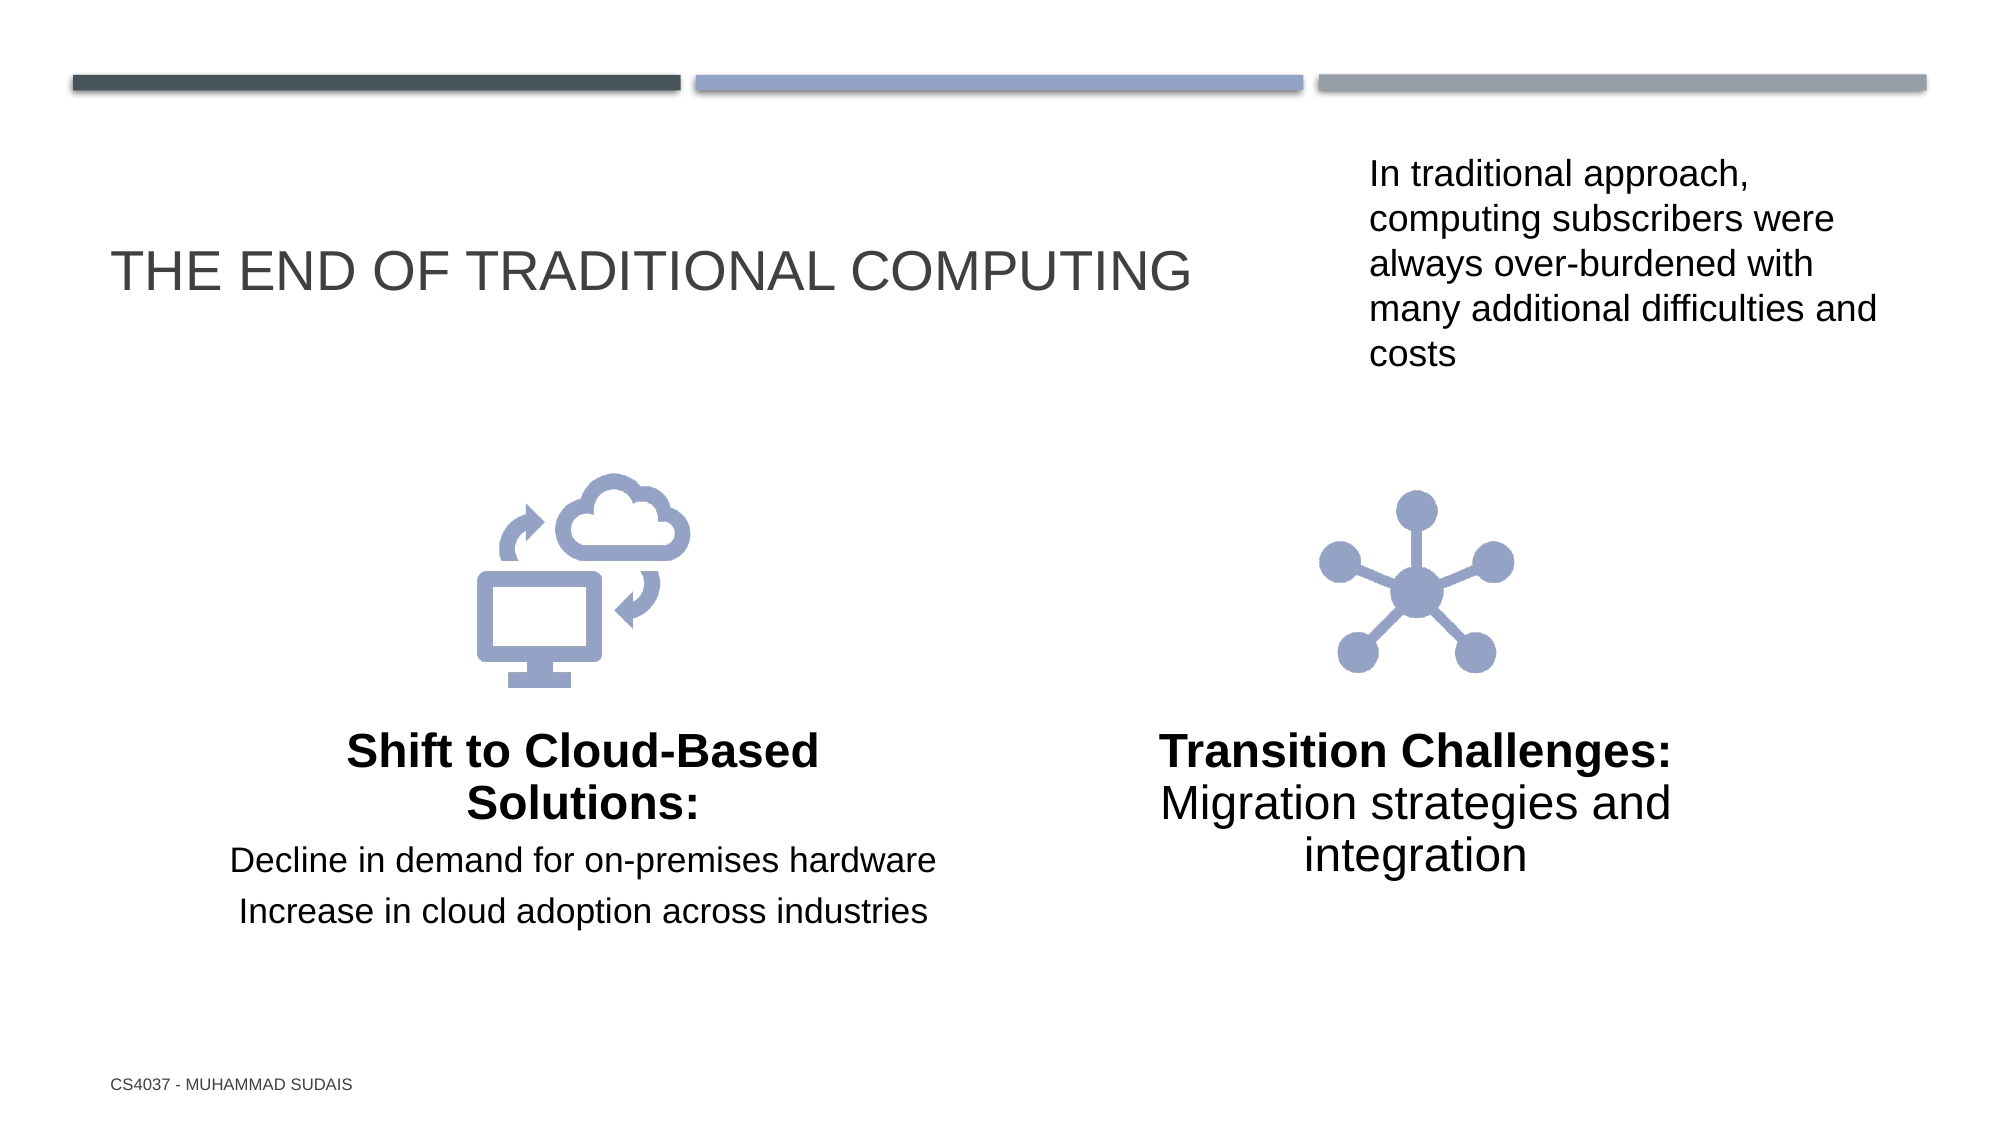

# THE END OF TRADITIONAL COMPUTING
In traditional approach, computing subscribers were always over-burdened with many additional difficulties and costs
Shift to Cloud-Based Solutions:
Decline in demand for on-premises hardware
Increase in cloud adoption across industries
Transition Challenges: Migration strategies and integration
CS4037 - Muhammad Sudais